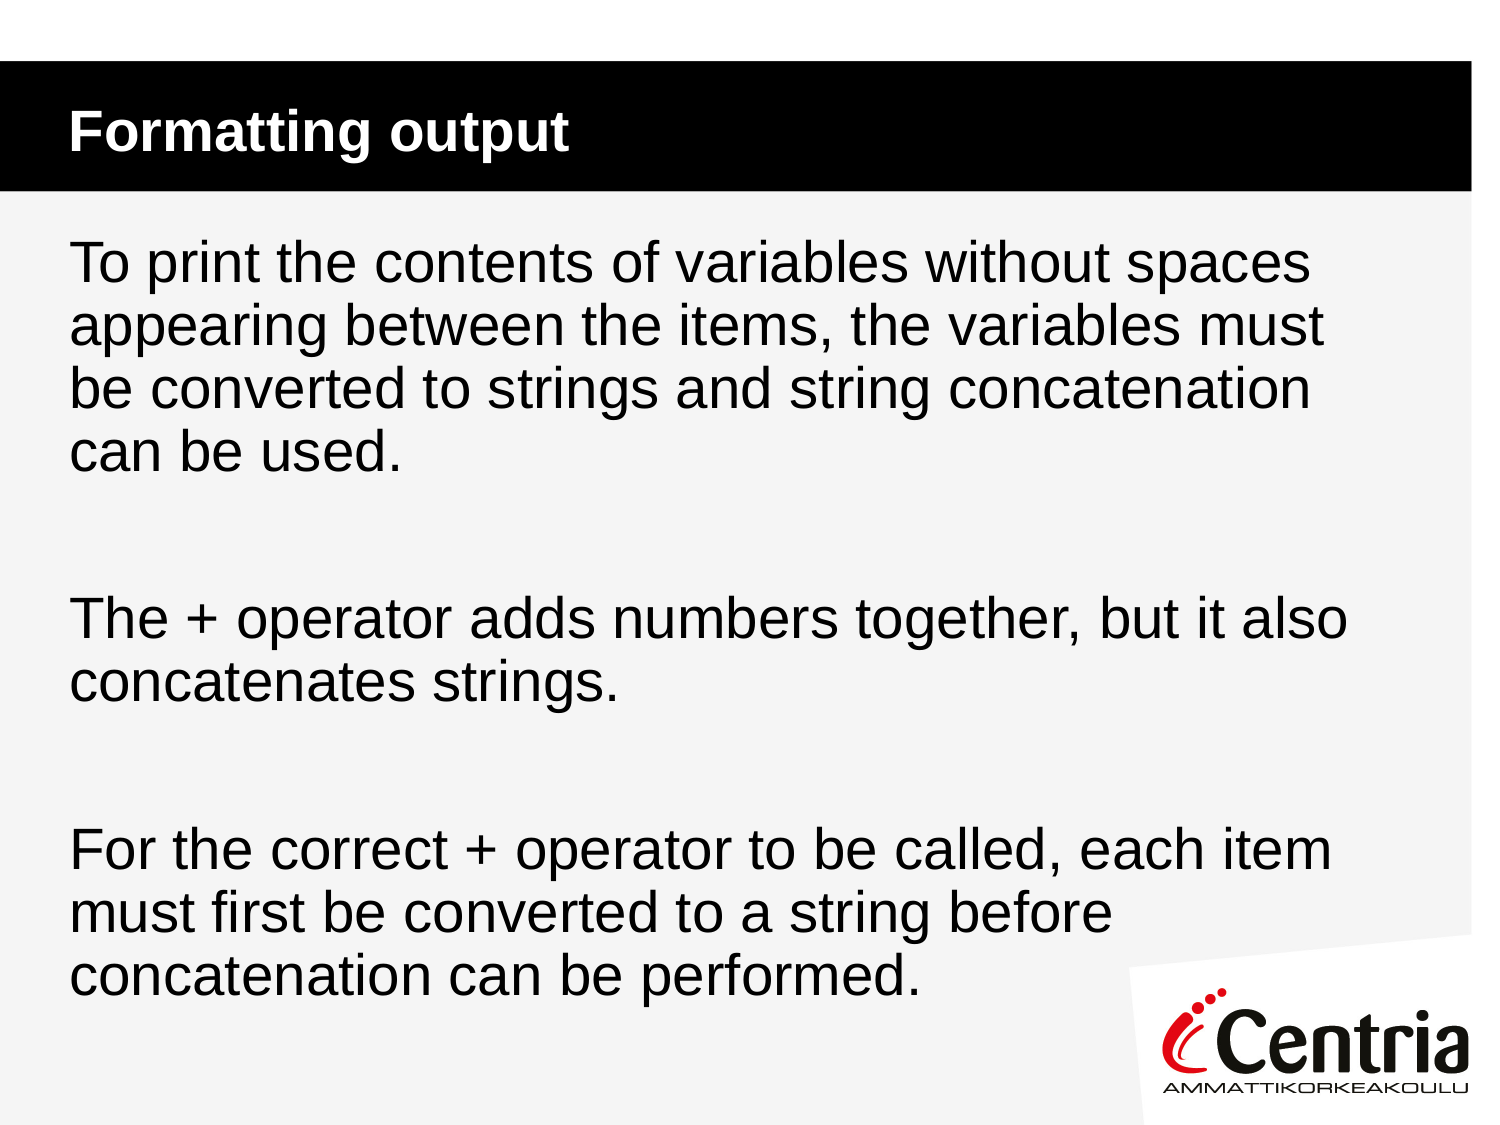

Formatting output
To print the contents of variables without spaces appearing between the items, the variables must be converted to strings and string concatenation can be used.

The + operator adds numbers together, but it also concatenates strings.

For the correct + operator to be called, each item must first be converted to a string before concatenation can be performed.